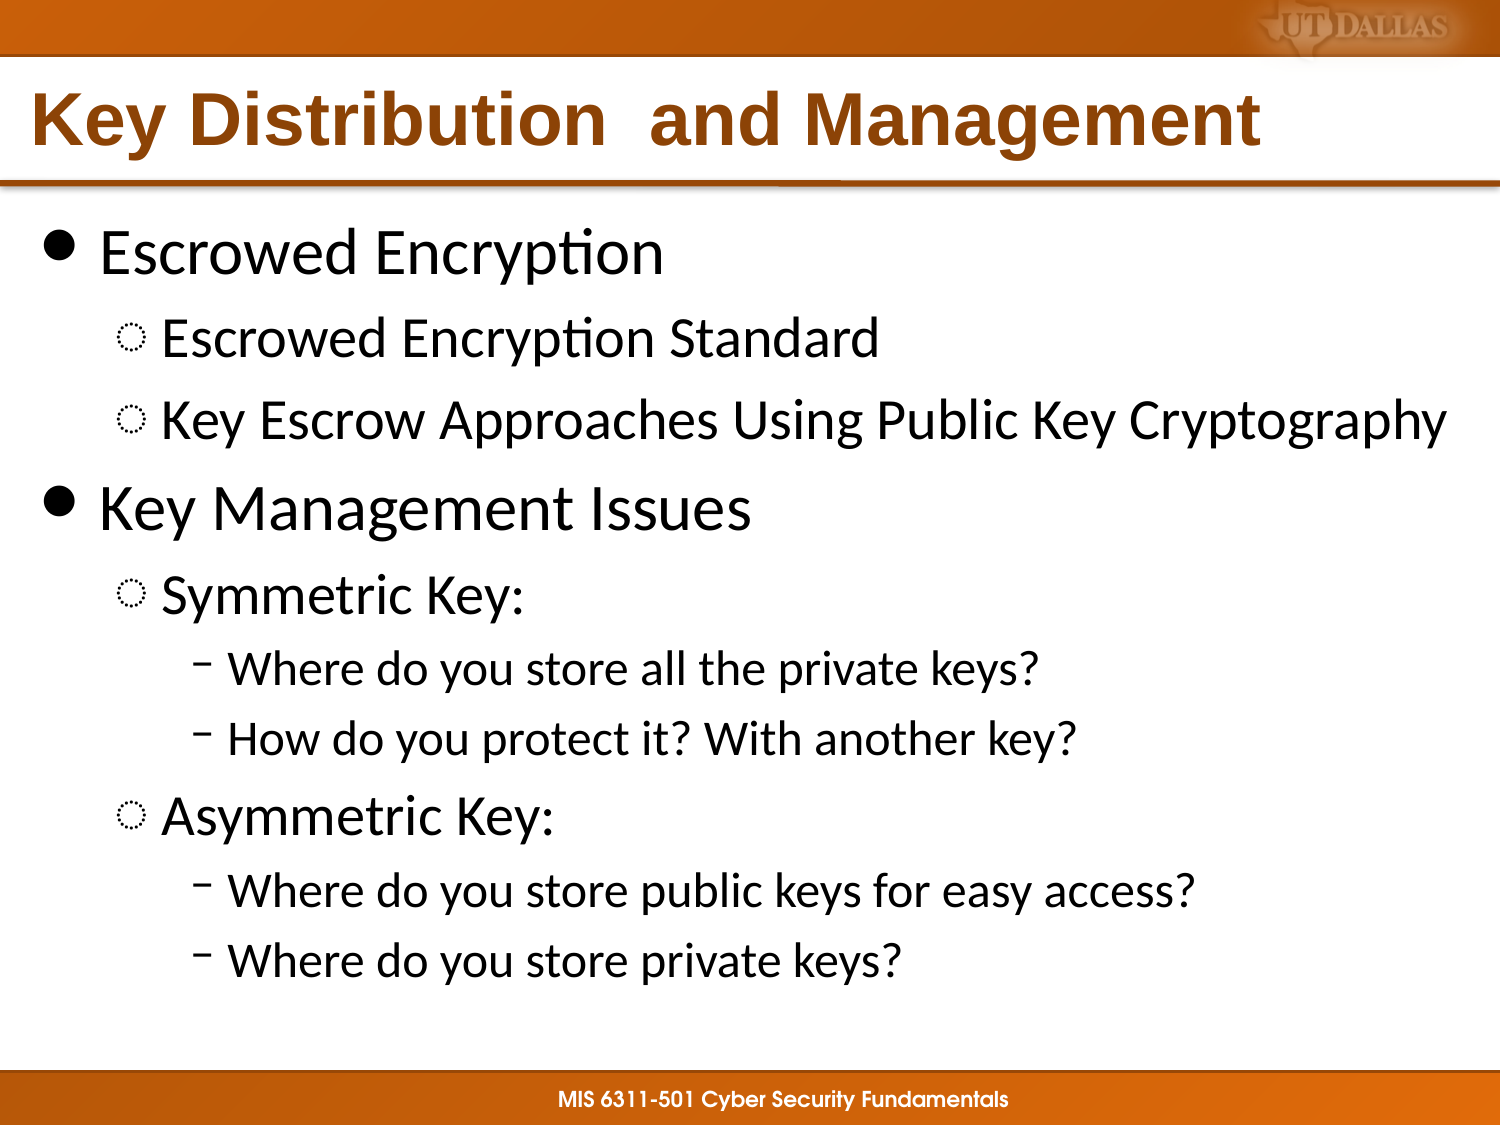

# Key Distribution  and Management
Escrowed Encryption
Escrowed Encryption Standard
Key Escrow Approaches Using Public Key Cryptography
Key Management Issues
Symmetric Key:
Where do you store all the private keys?
How do you protect it? With another key?
Asymmetric Key:
Where do you store public keys for easy access?
Where do you store private keys?